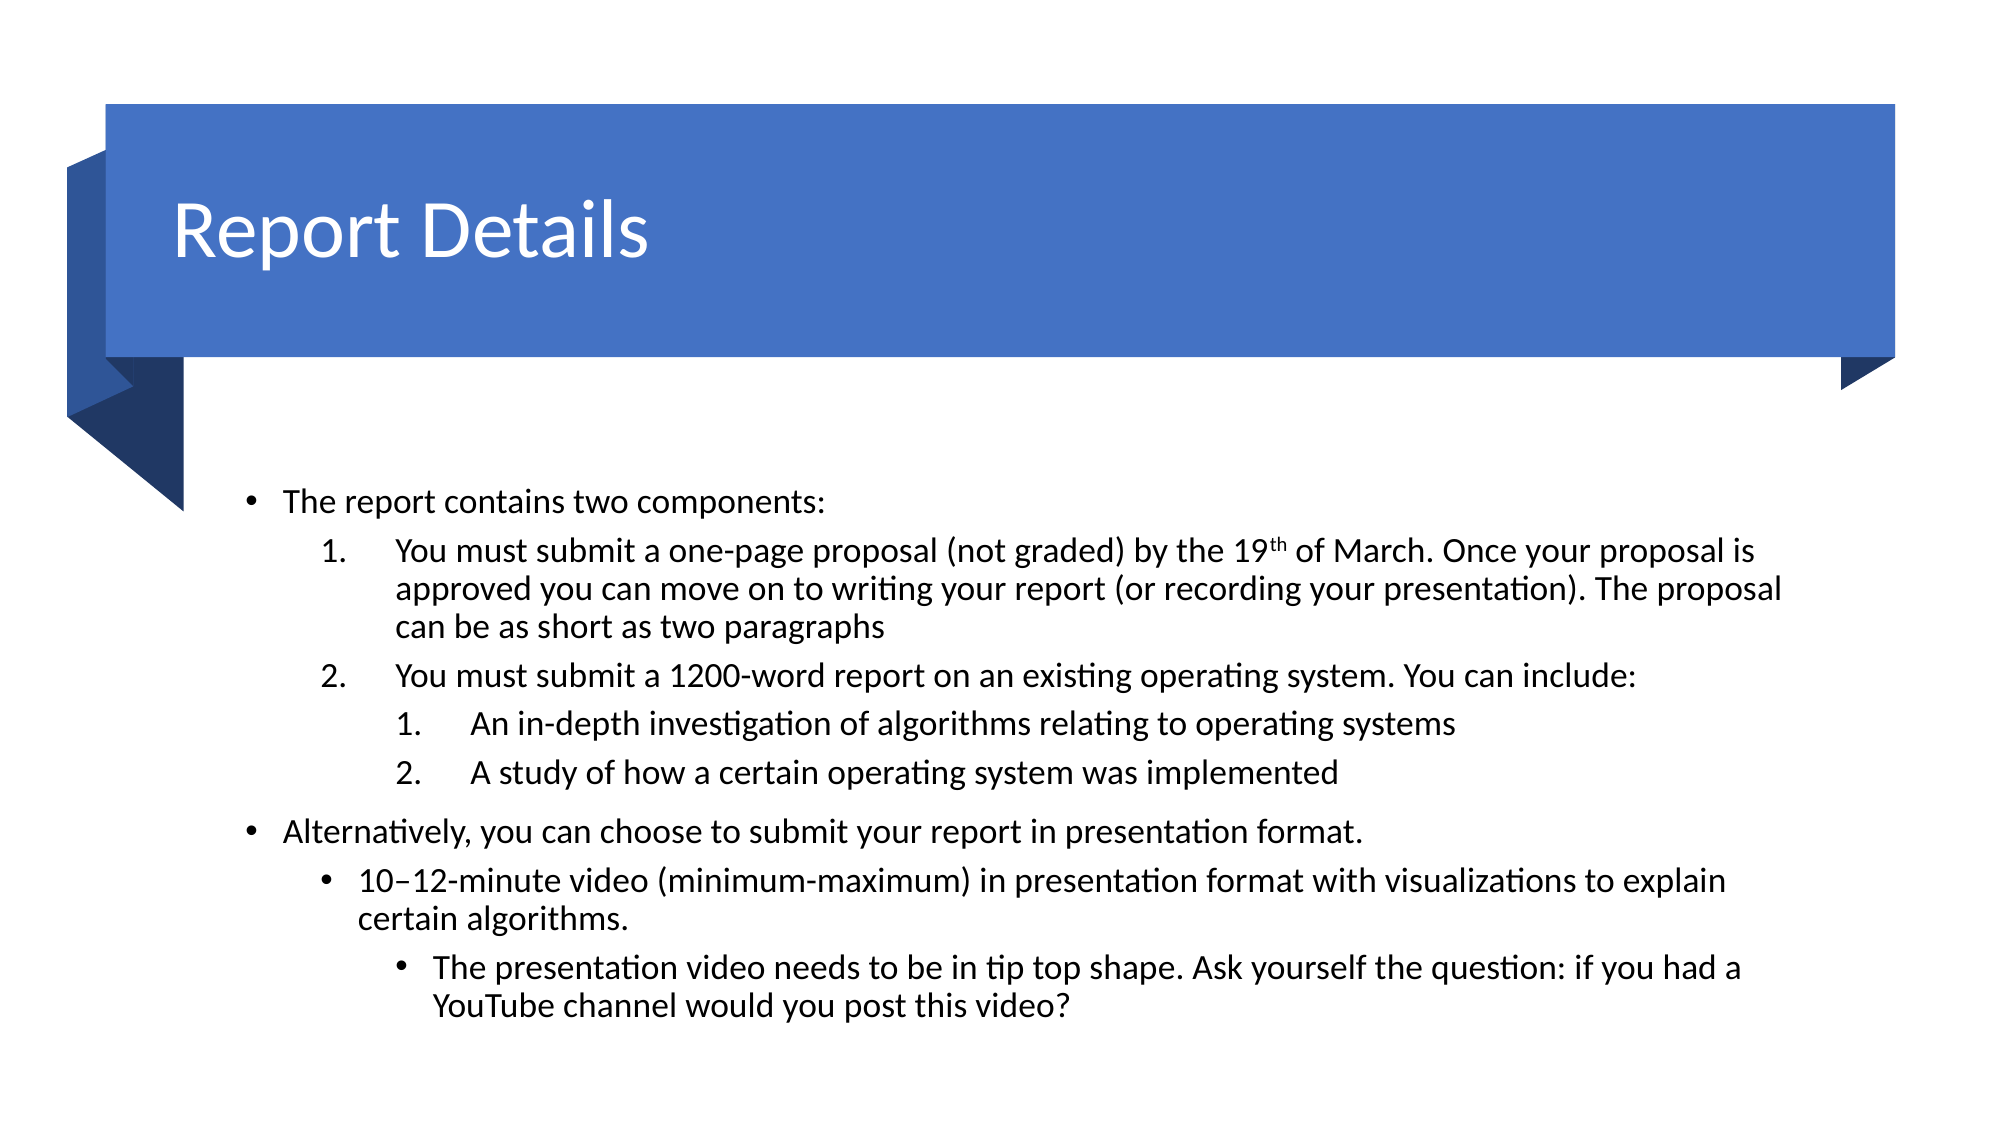

# Report Details

The report contains two components:
You must submit a one-page proposal (not graded) by the 19th of March. Once your proposal is approved you can move on to writing your report (or recording your presentation). The proposal can be as short as two paragraphs
You must submit a 1200-word report on an existing operating system. You can include:
An in-depth investigation of algorithms relating to operating systems
A study of how a certain operating system was implemented
Alternatively, you can choose to submit your report in presentation format.
10–12-minute video (minimum-maximum) in presentation format with visualizations to explain certain algorithms.
The presentation video needs to be in tip top shape. Ask yourself the question: if you had a YouTube channel would you post this video?